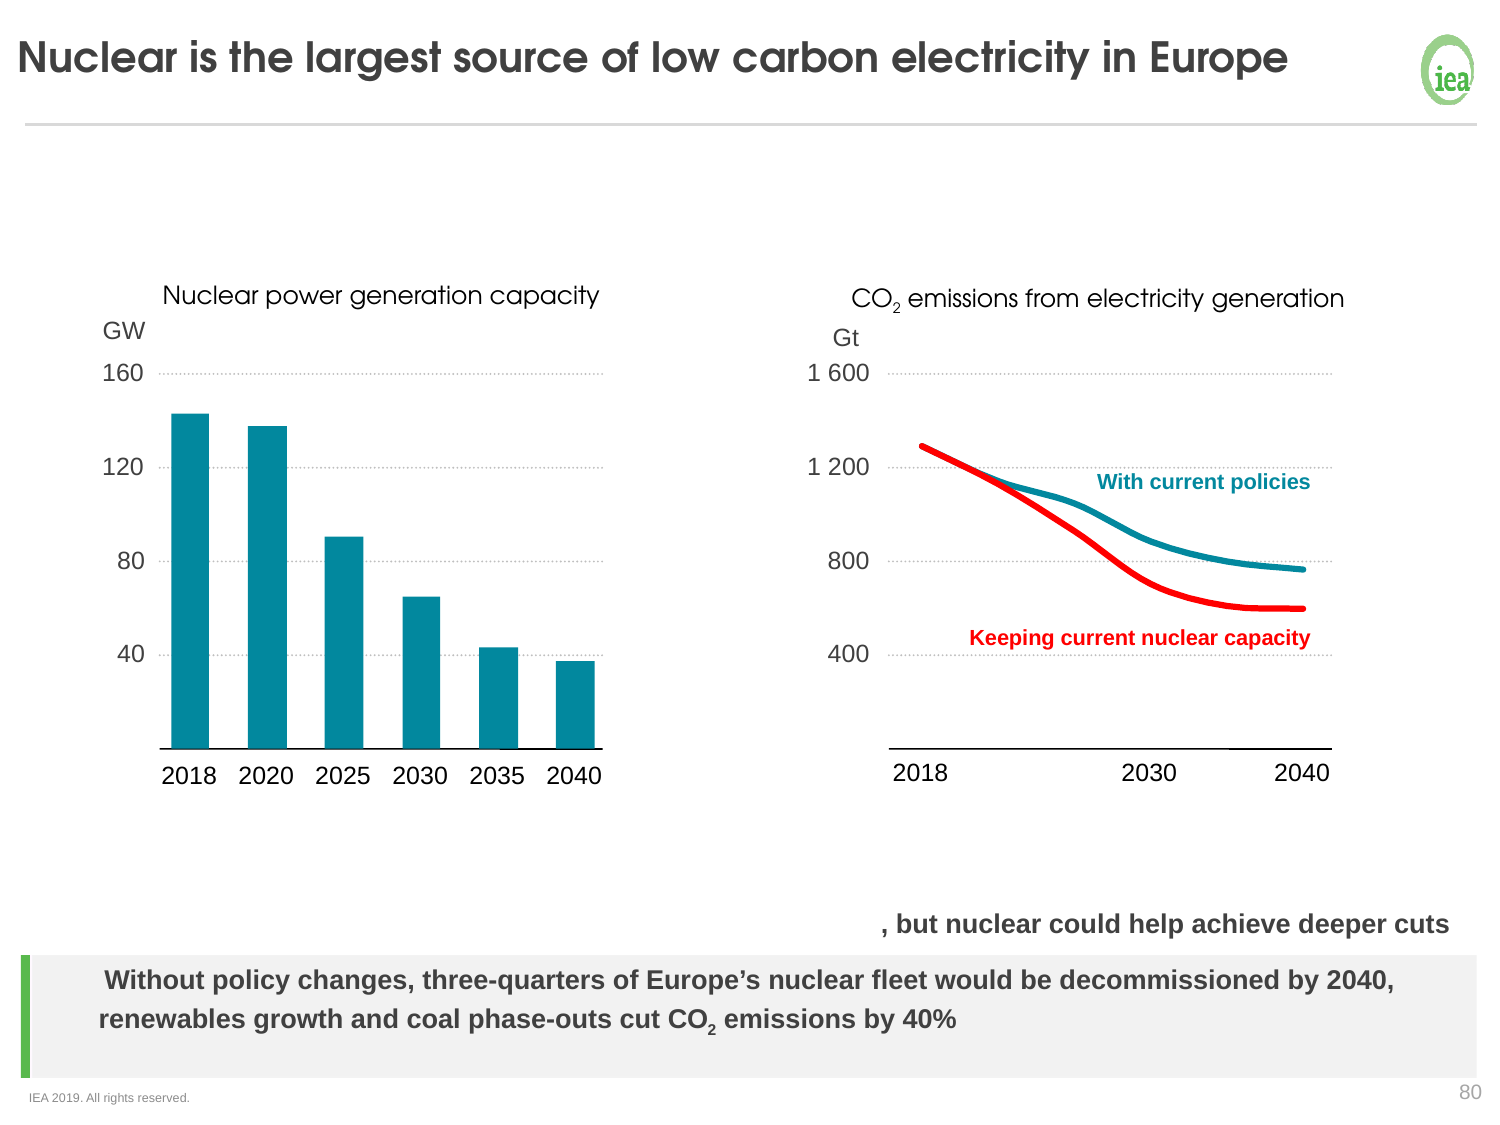

Nuclear is the largest source of low carbon electricity in Europe
Nuclear power generation capacity
CO2 emissions from electricity generation
Gt
1 600

1 200

800

400

2018
2030
2040
GW
160

120
With current policies

80

Keeping current nuclear capacity
40

2018
2020
2025
2030
2035
2040
, but nuclear could help achieve deeper cuts
Without policy changes, three-quarters of Europe’s nuclear fleet would be decommissioned by 2040,
renewables growth and coal phase-outs cut CO2 emissions by 40%, but nuclear could help accelerate reductions